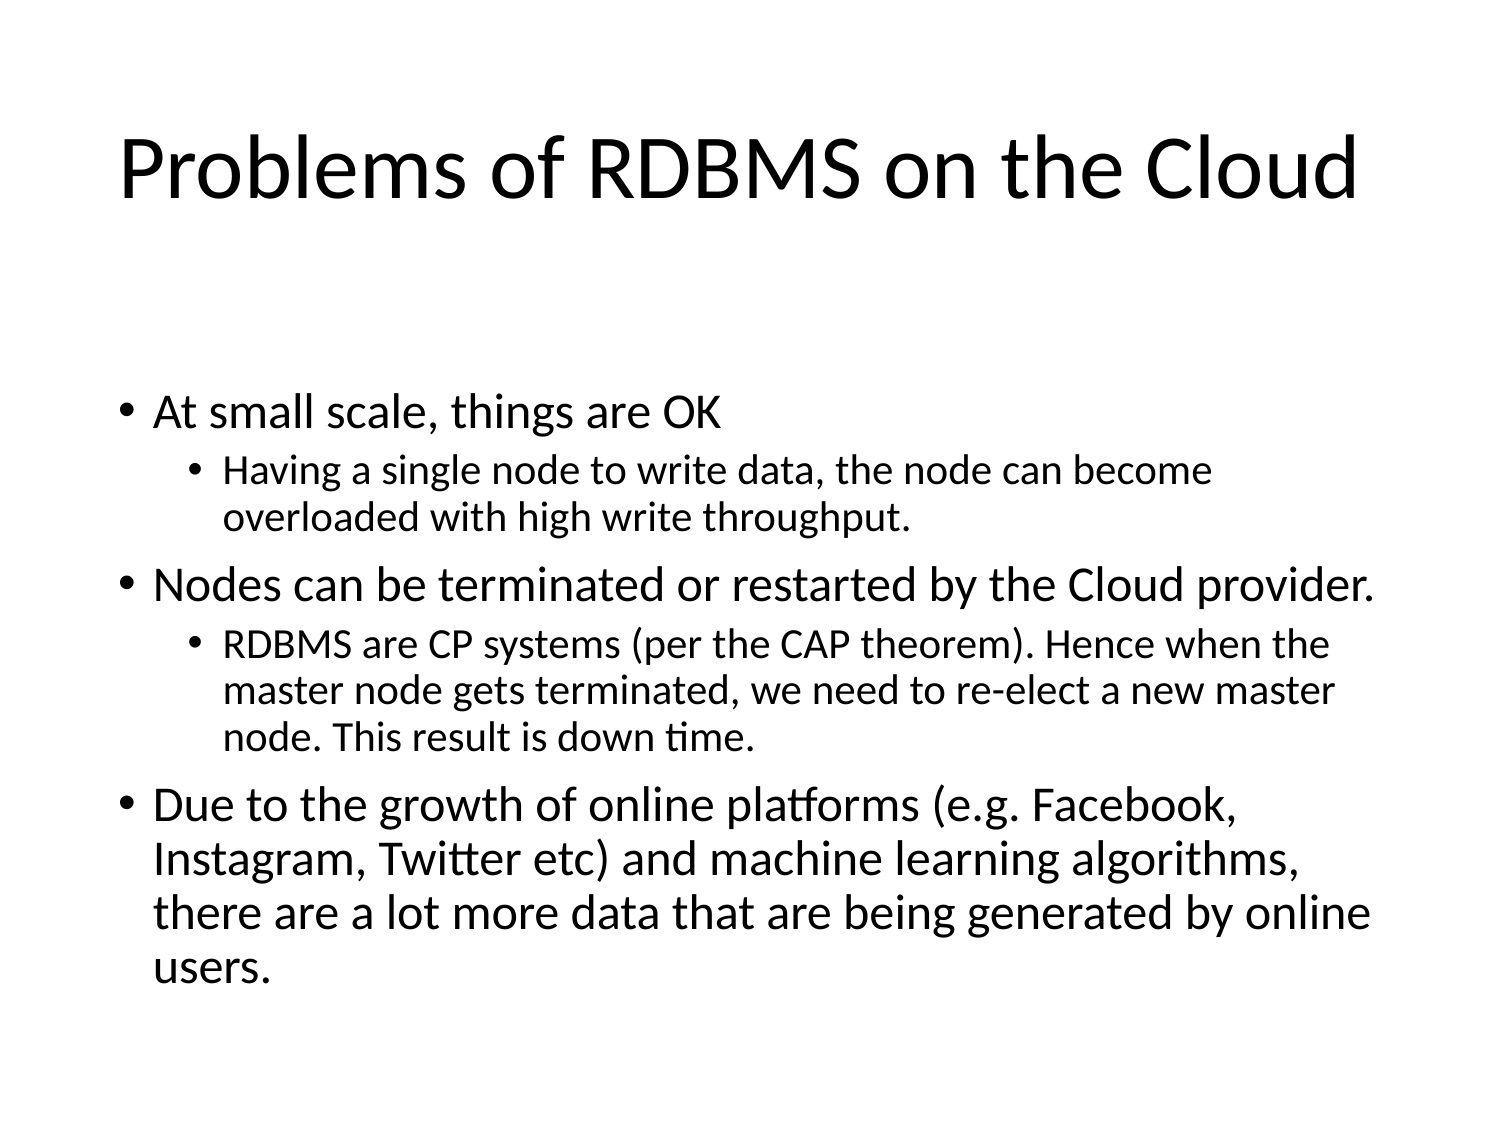

# Problems of RDBMS on the Cloud

At small scale, things are OK
Having a single node to write data, the node can become overloaded with high write throughput.
Nodes can be terminated or restarted by the Cloud provider.
RDBMS are CP systems (per the CAP theorem). Hence when the master node gets terminated, we need to re-elect a new master node. This result is down time.
Due to the growth of online platforms (e.g. Facebook, Instagram, Twitter etc) and machine learning algorithms, there are a lot more data that are being generated by online users.